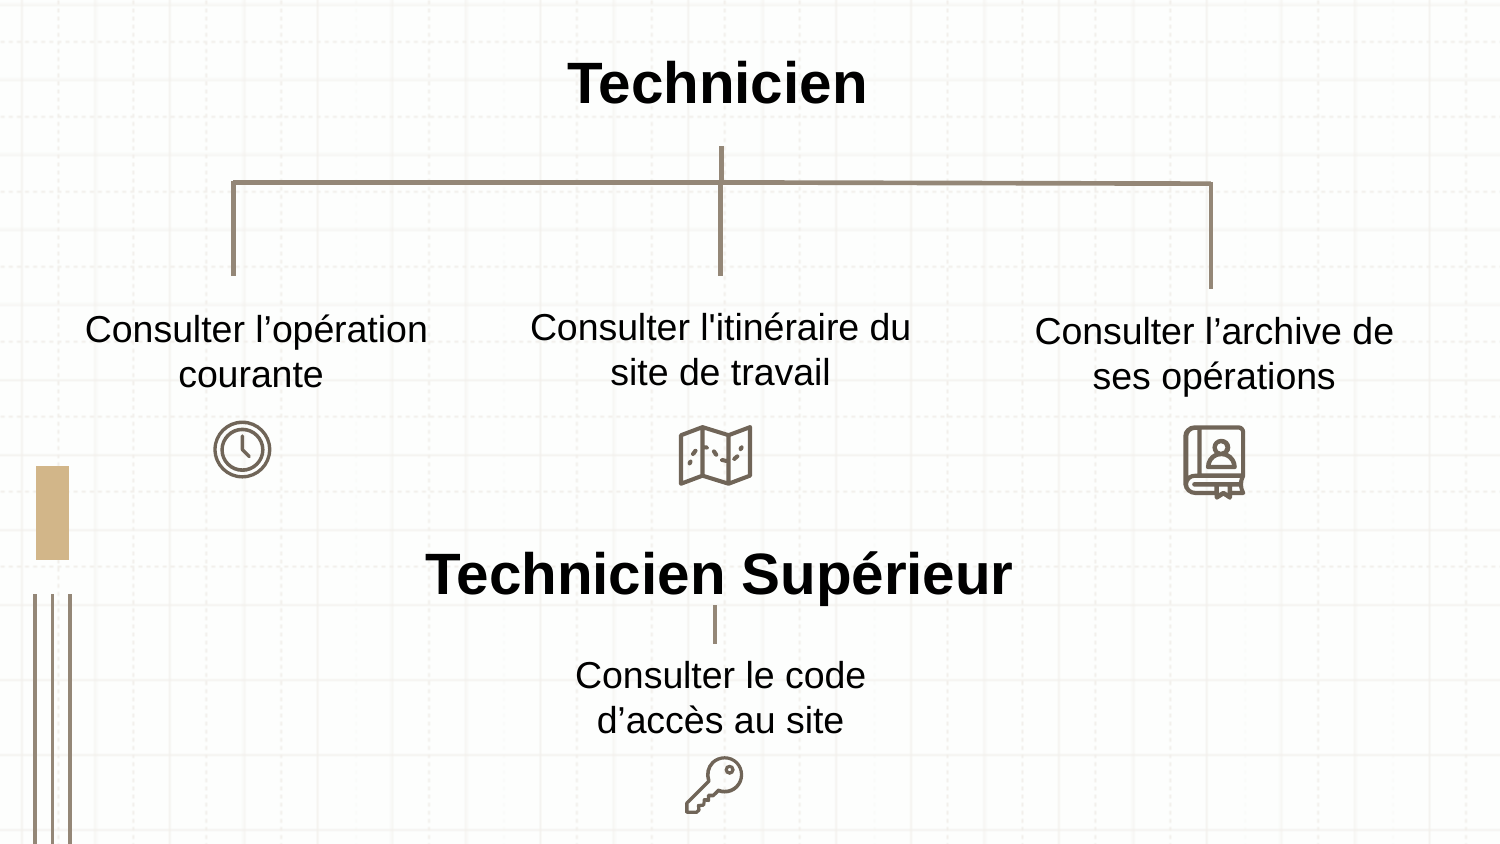

# Technicien
Consulter l'itinéraire du site de travail
Consulter l’opération courante
Consulter l’archive de ses opérations

Technicien Supérieur
Consulter le code d’accès au site